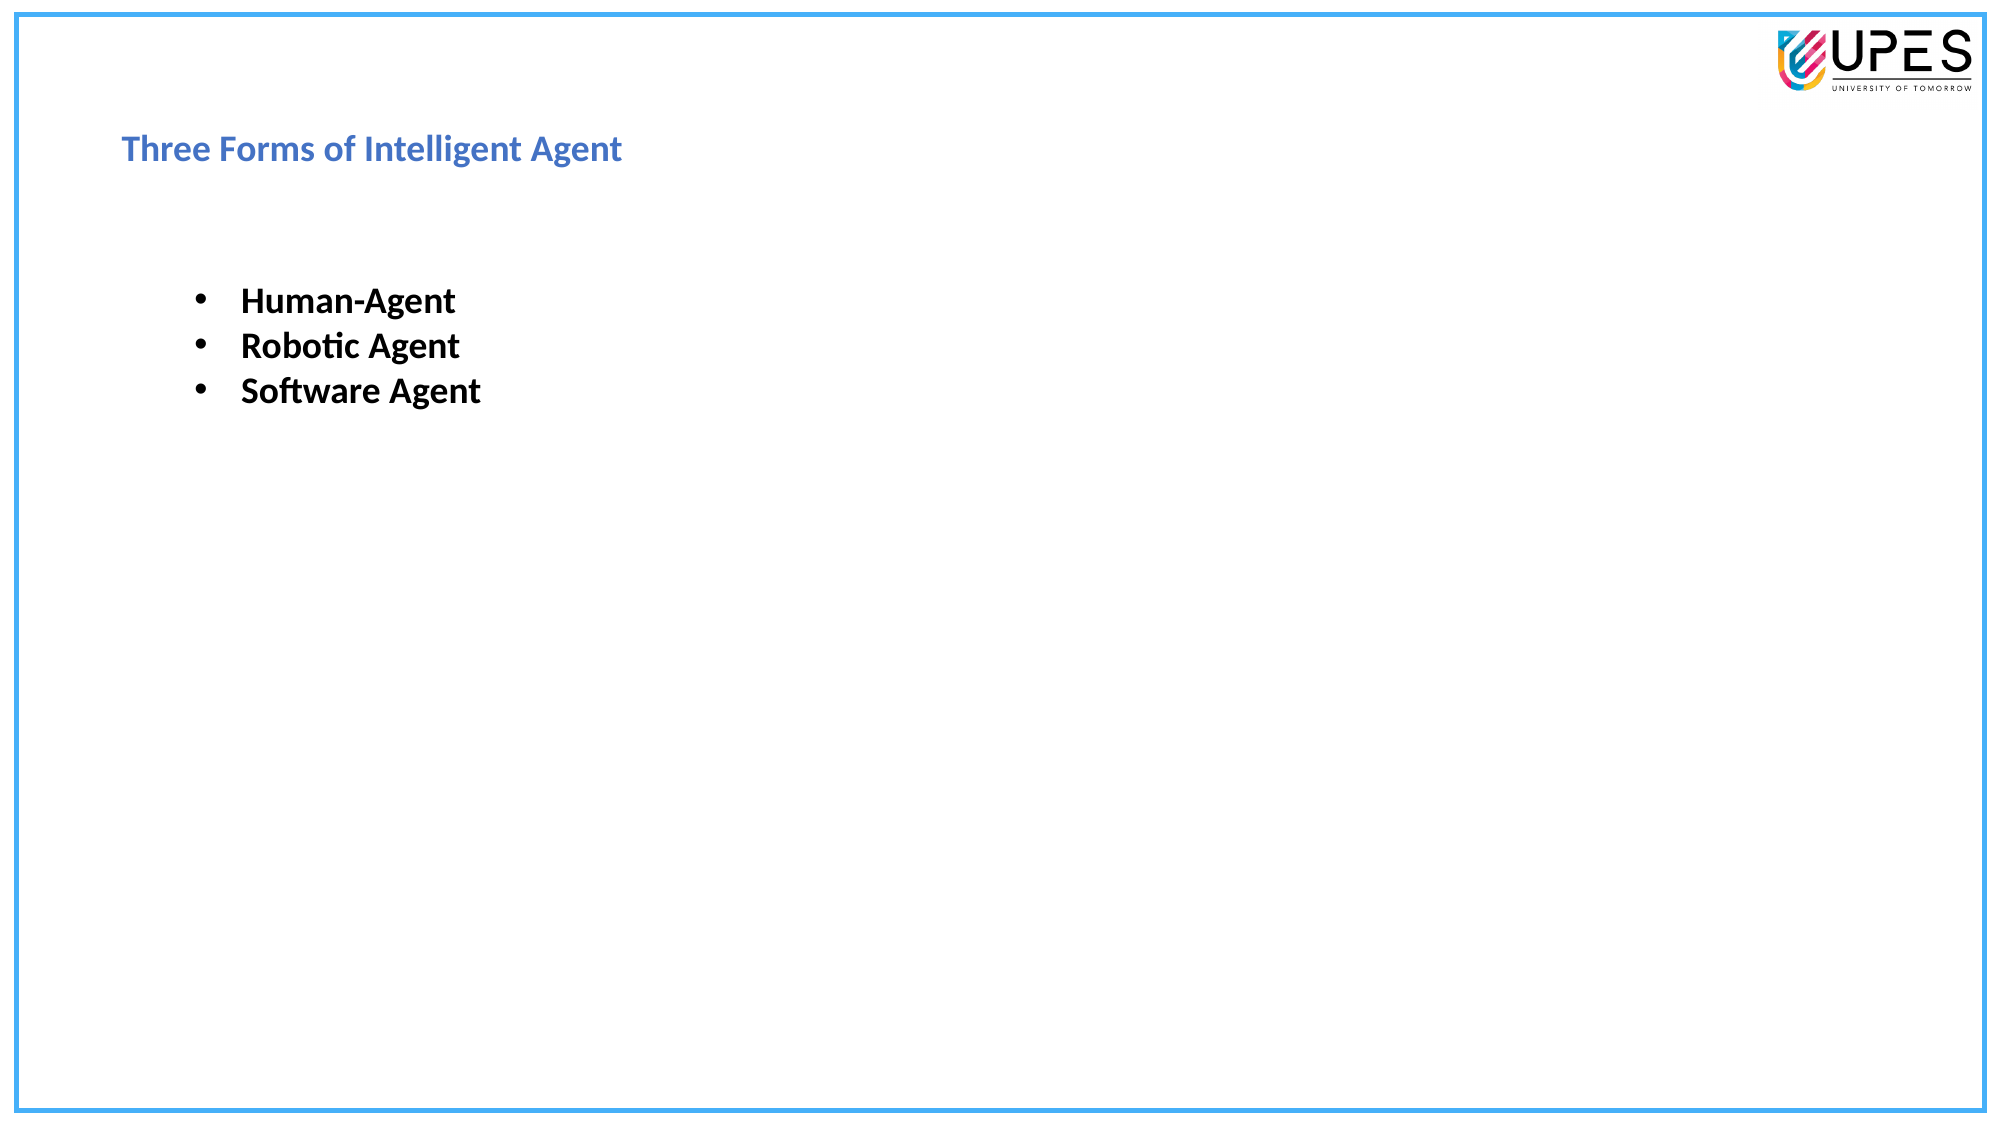

Three Forms of Intelligent Agent
Human-Agent
Robotic Agent
Software Agent